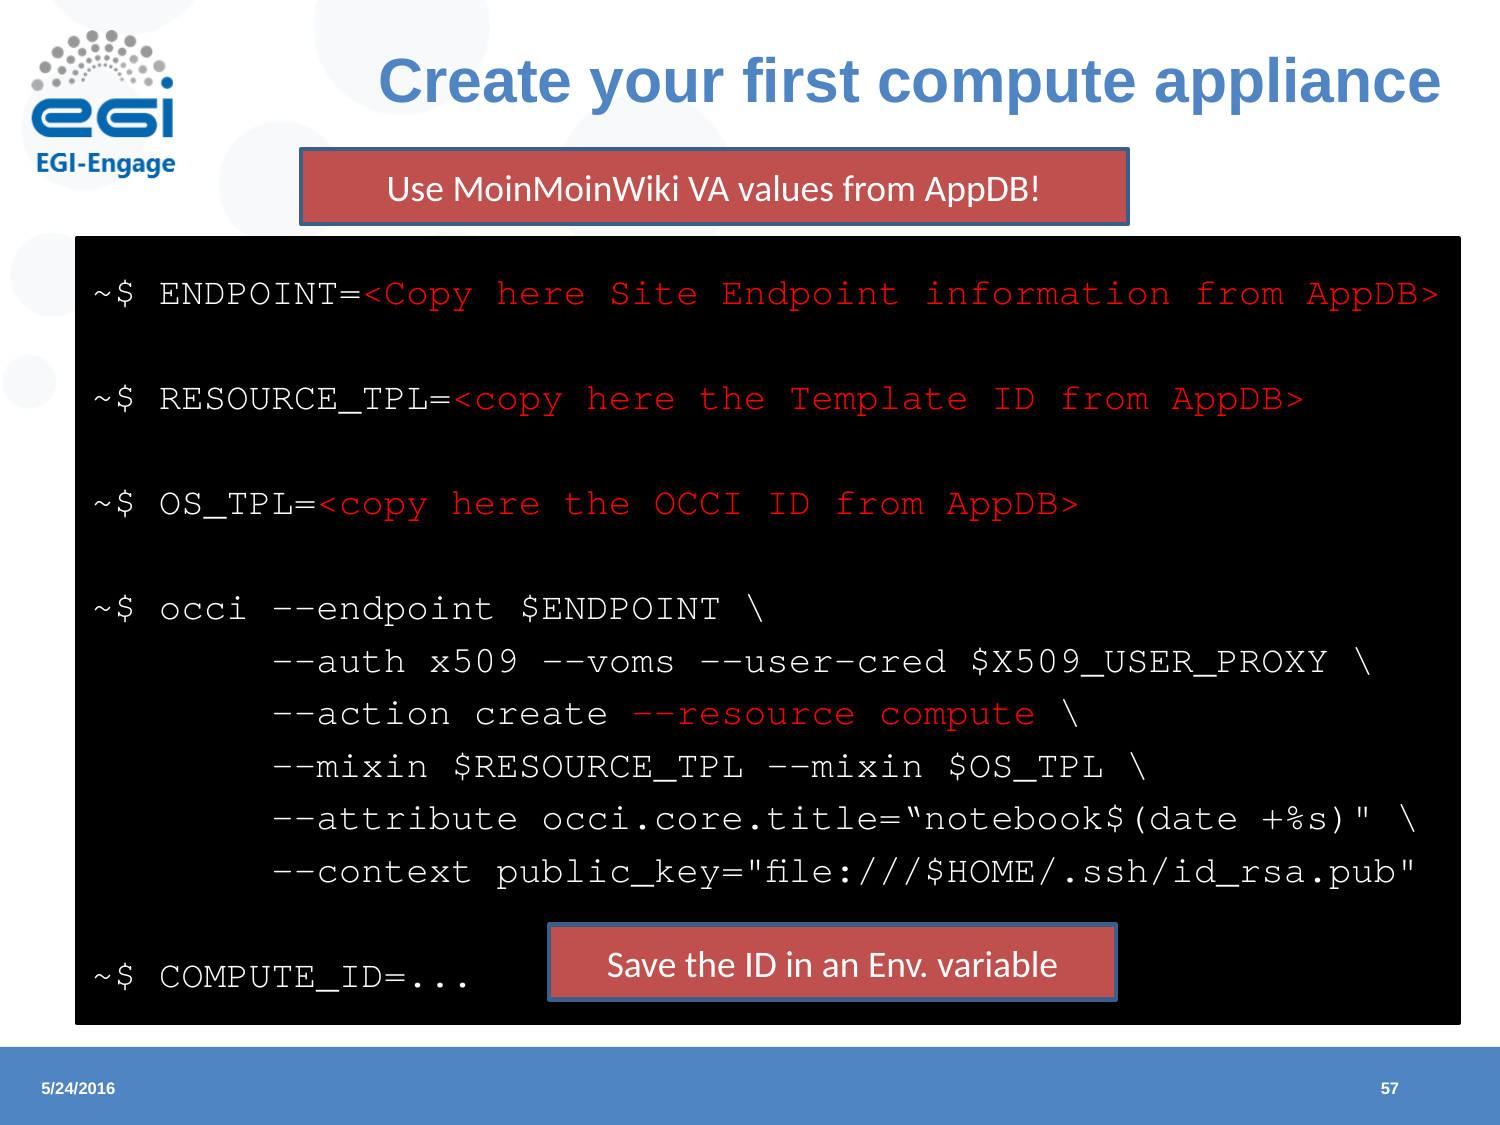

# Create your first compute appliance
Use MoinMoinWiki VA values from AppDB!
~$ ENDPOINT=<Copy here Site Endpoint information from AppDB>

~$ RESOURCE_TPL=<copy here the Template ID from AppDB>

~$ OS_TPL=<copy here the OCCI ID from AppDB>

~$ occi --endpoint $ENDPOINT \
        --auth x509 --voms --user-cred $X509_USER_PROXY \
        --action create --resource compute \
        --mixin $RESOURCE_TPL --mixin $OS_TPL \
        --attribute occi.core.title=“notebook$(date +%s)" \
        --context public_key="file:///$HOME/.ssh/id_rsa.pub"

~$ COMPUTE_ID=...
Save the ID in an Env. variable